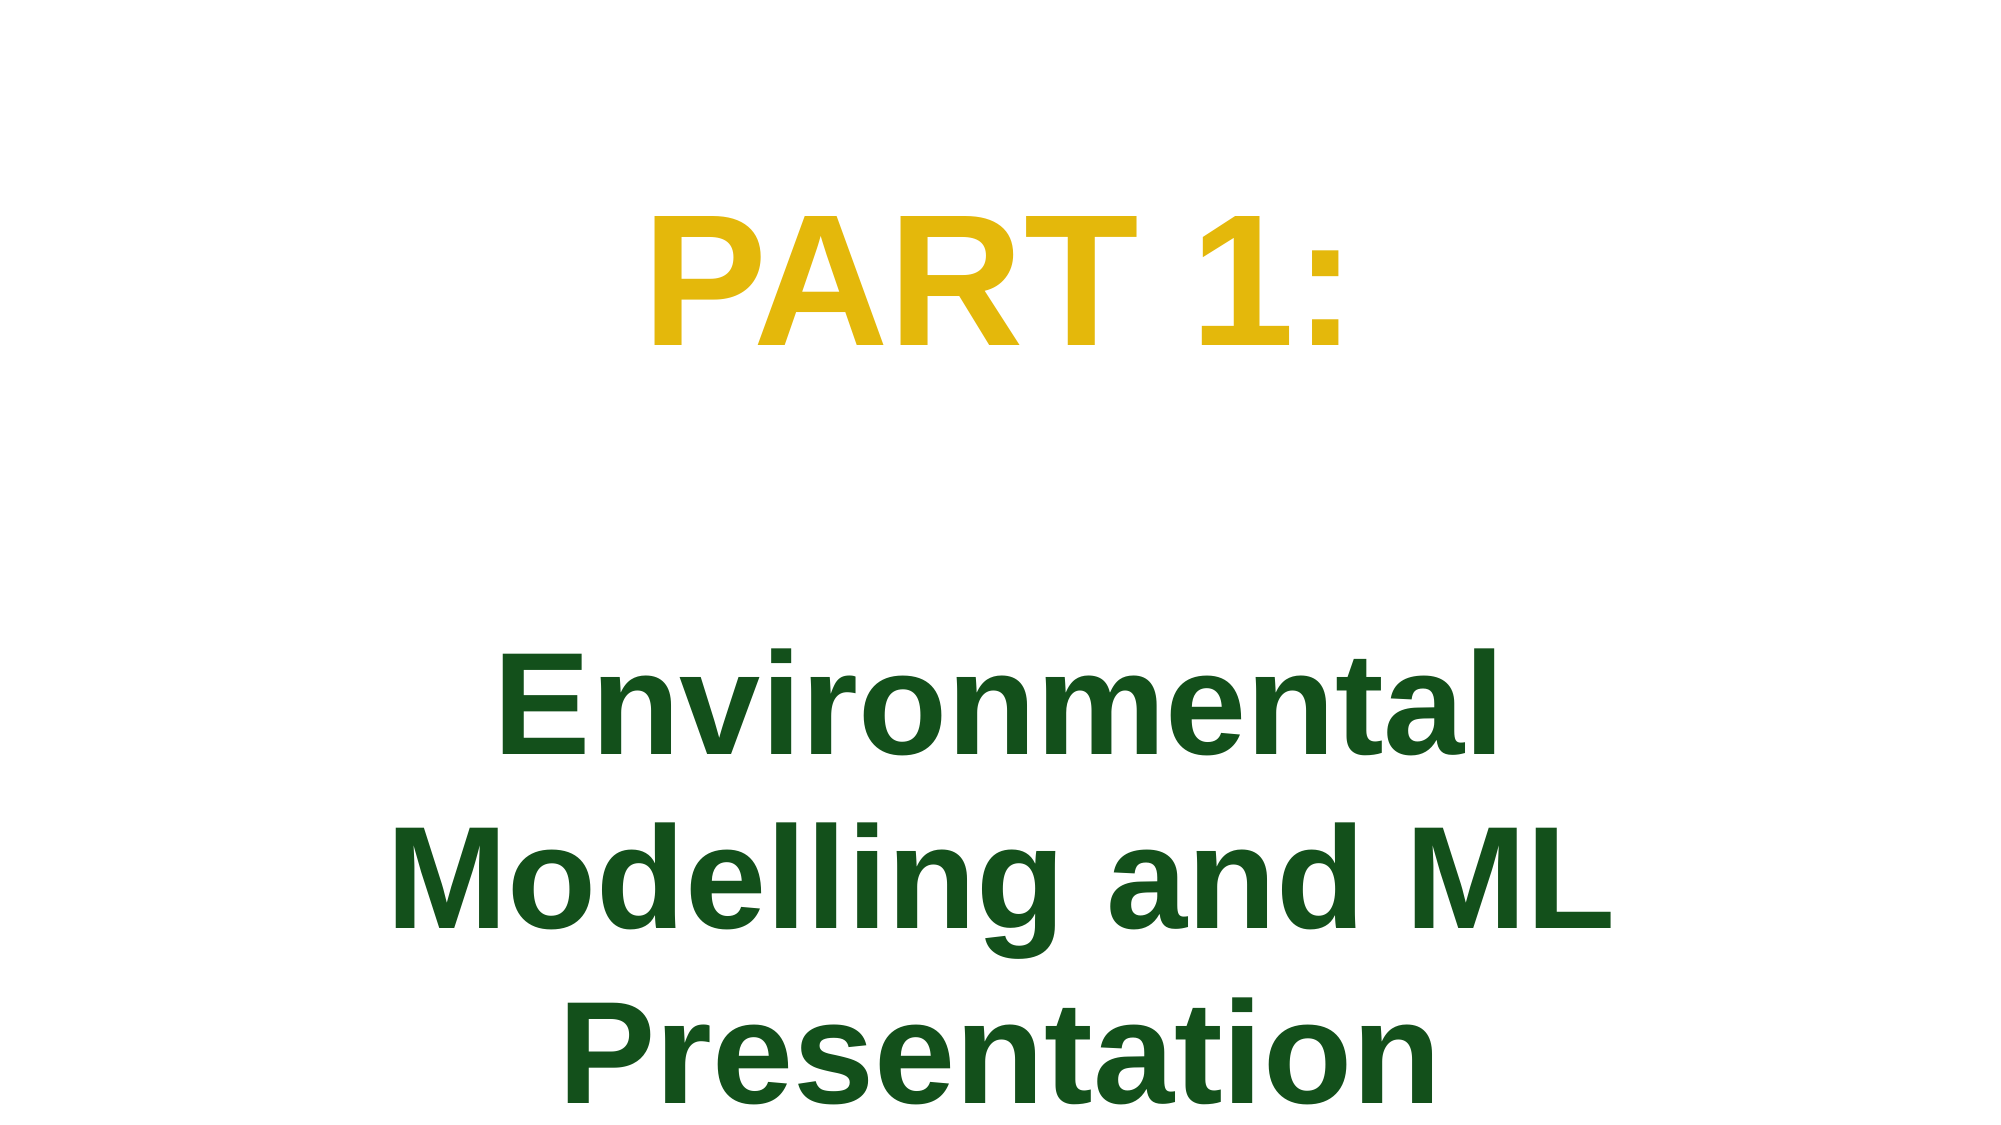

PART 1:

Environmental Modelling and ML Presentation